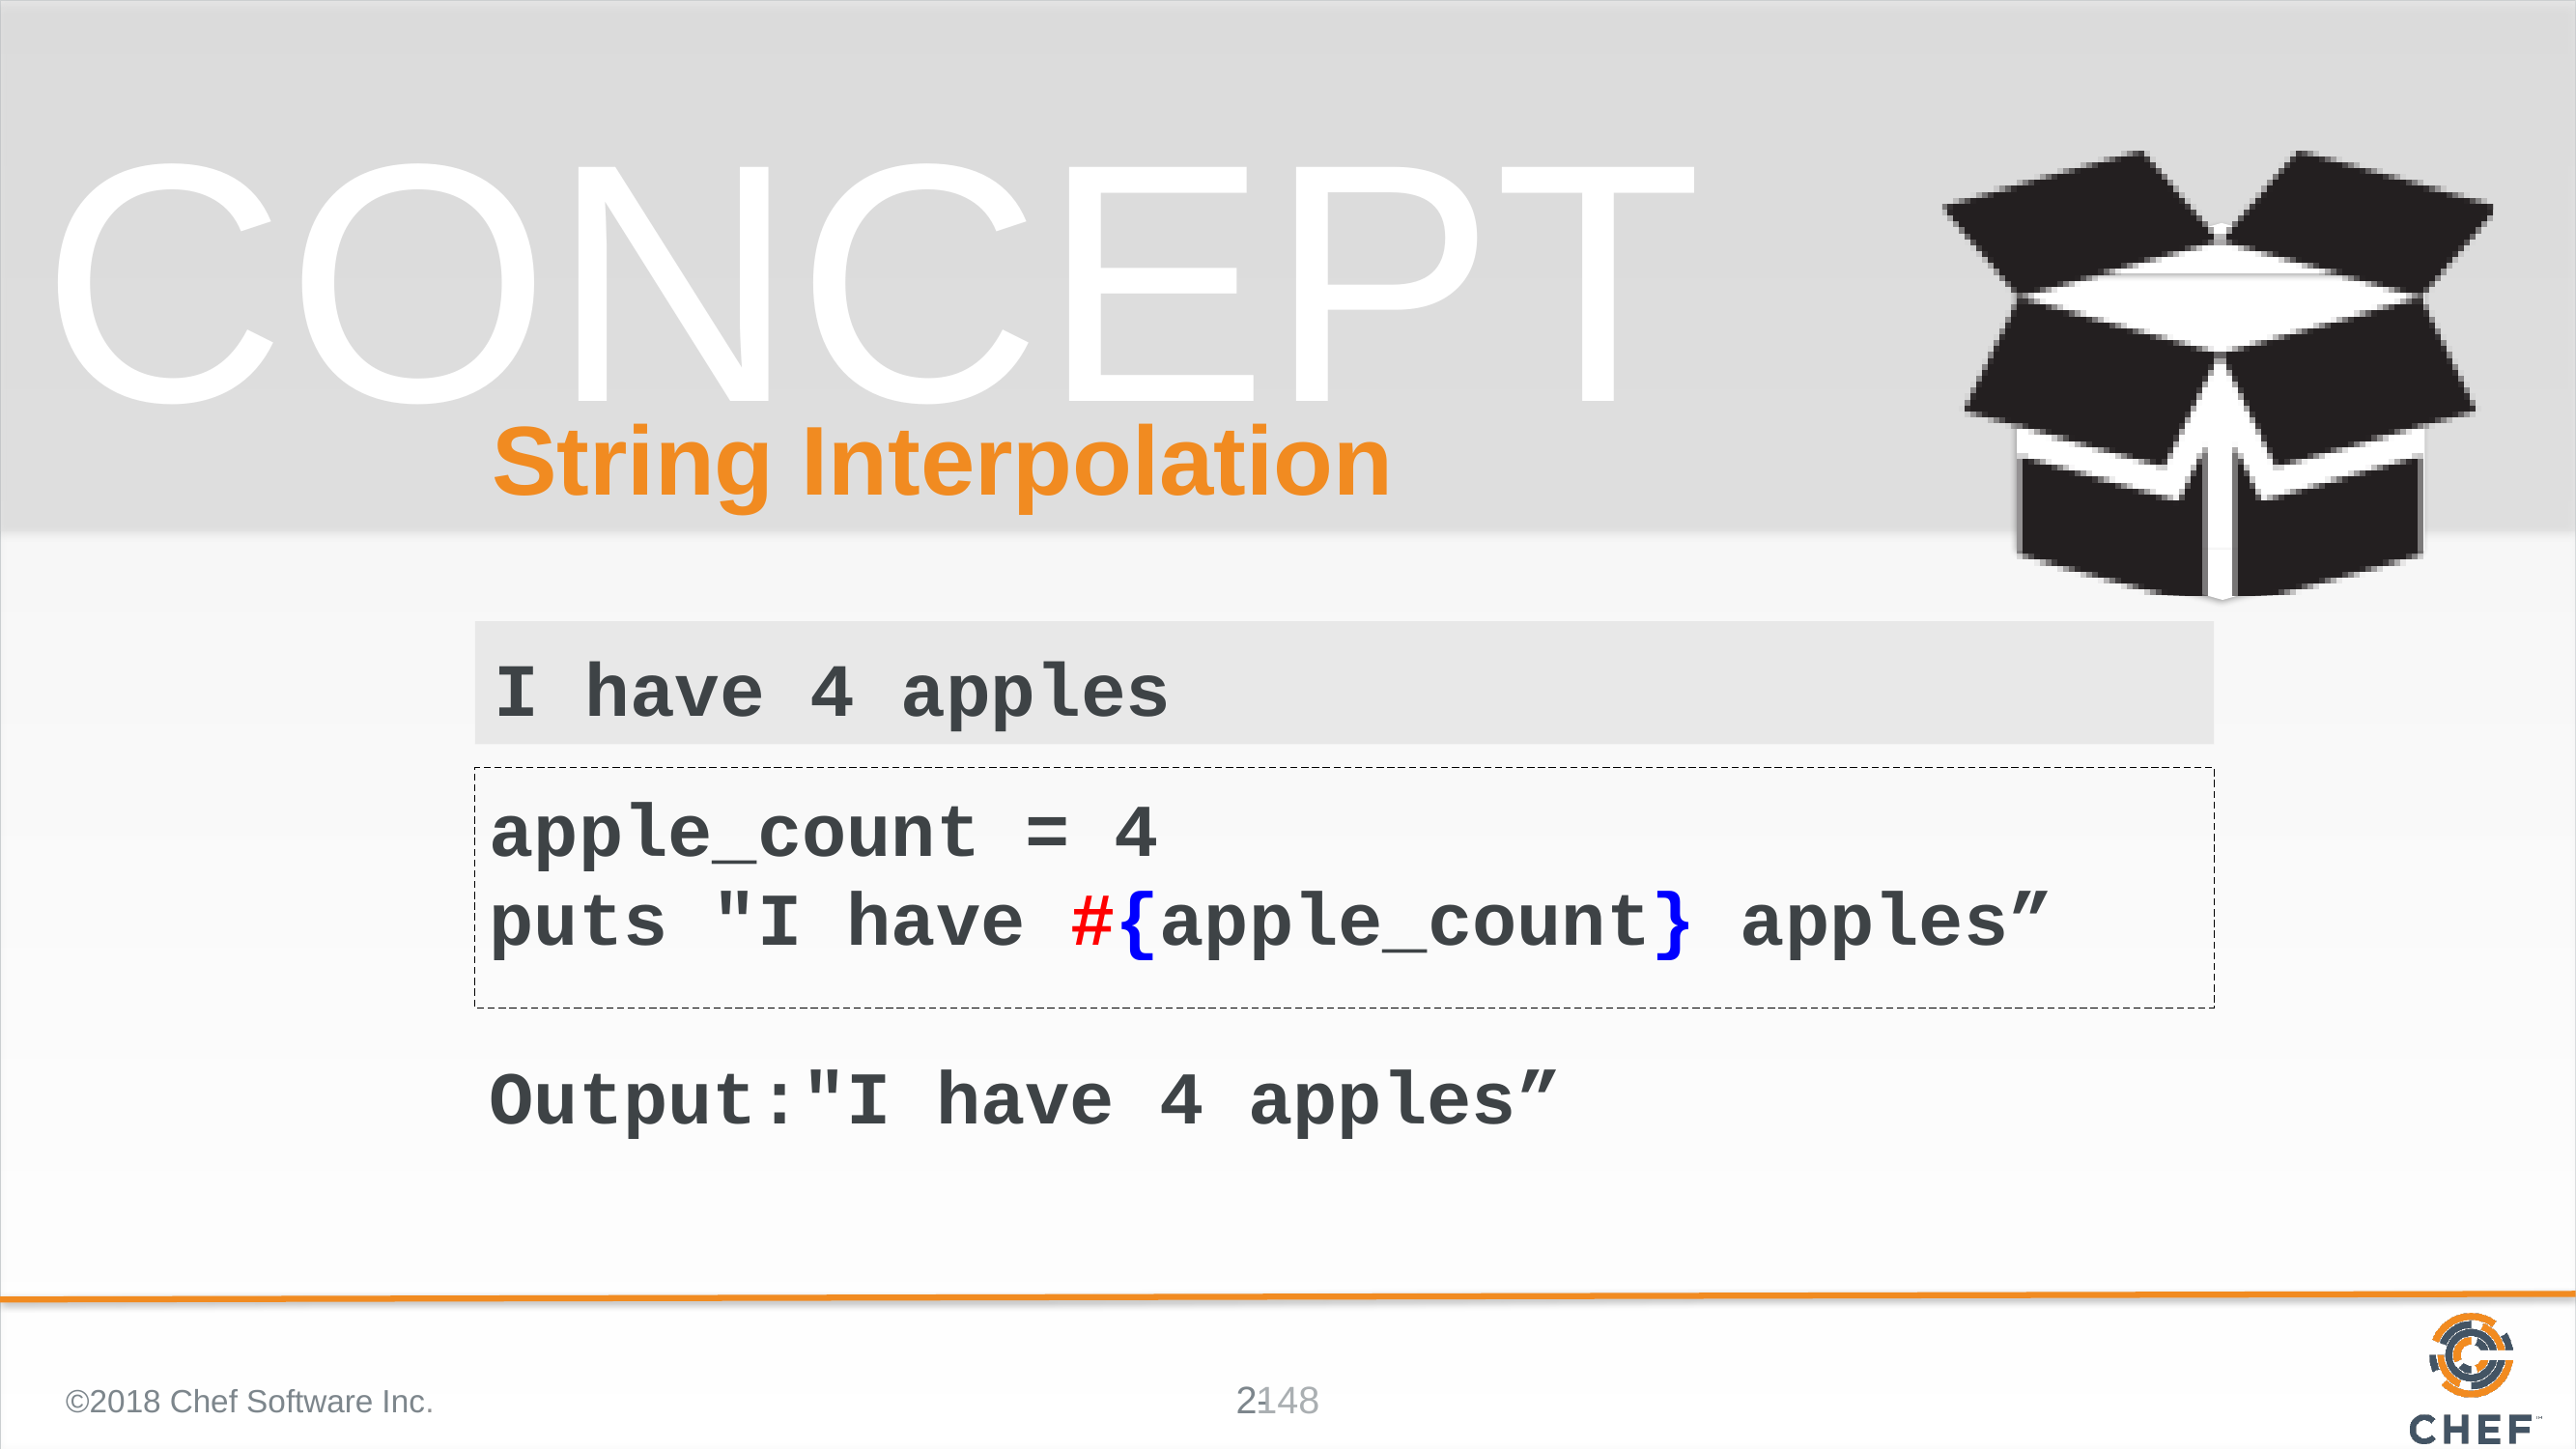

# String Interpolation
I have 4 apples
apple_count = 4
puts "I have #{apple_count} apples”

Output:"I have 4 apples”

©2018 Chef Software Inc.
148